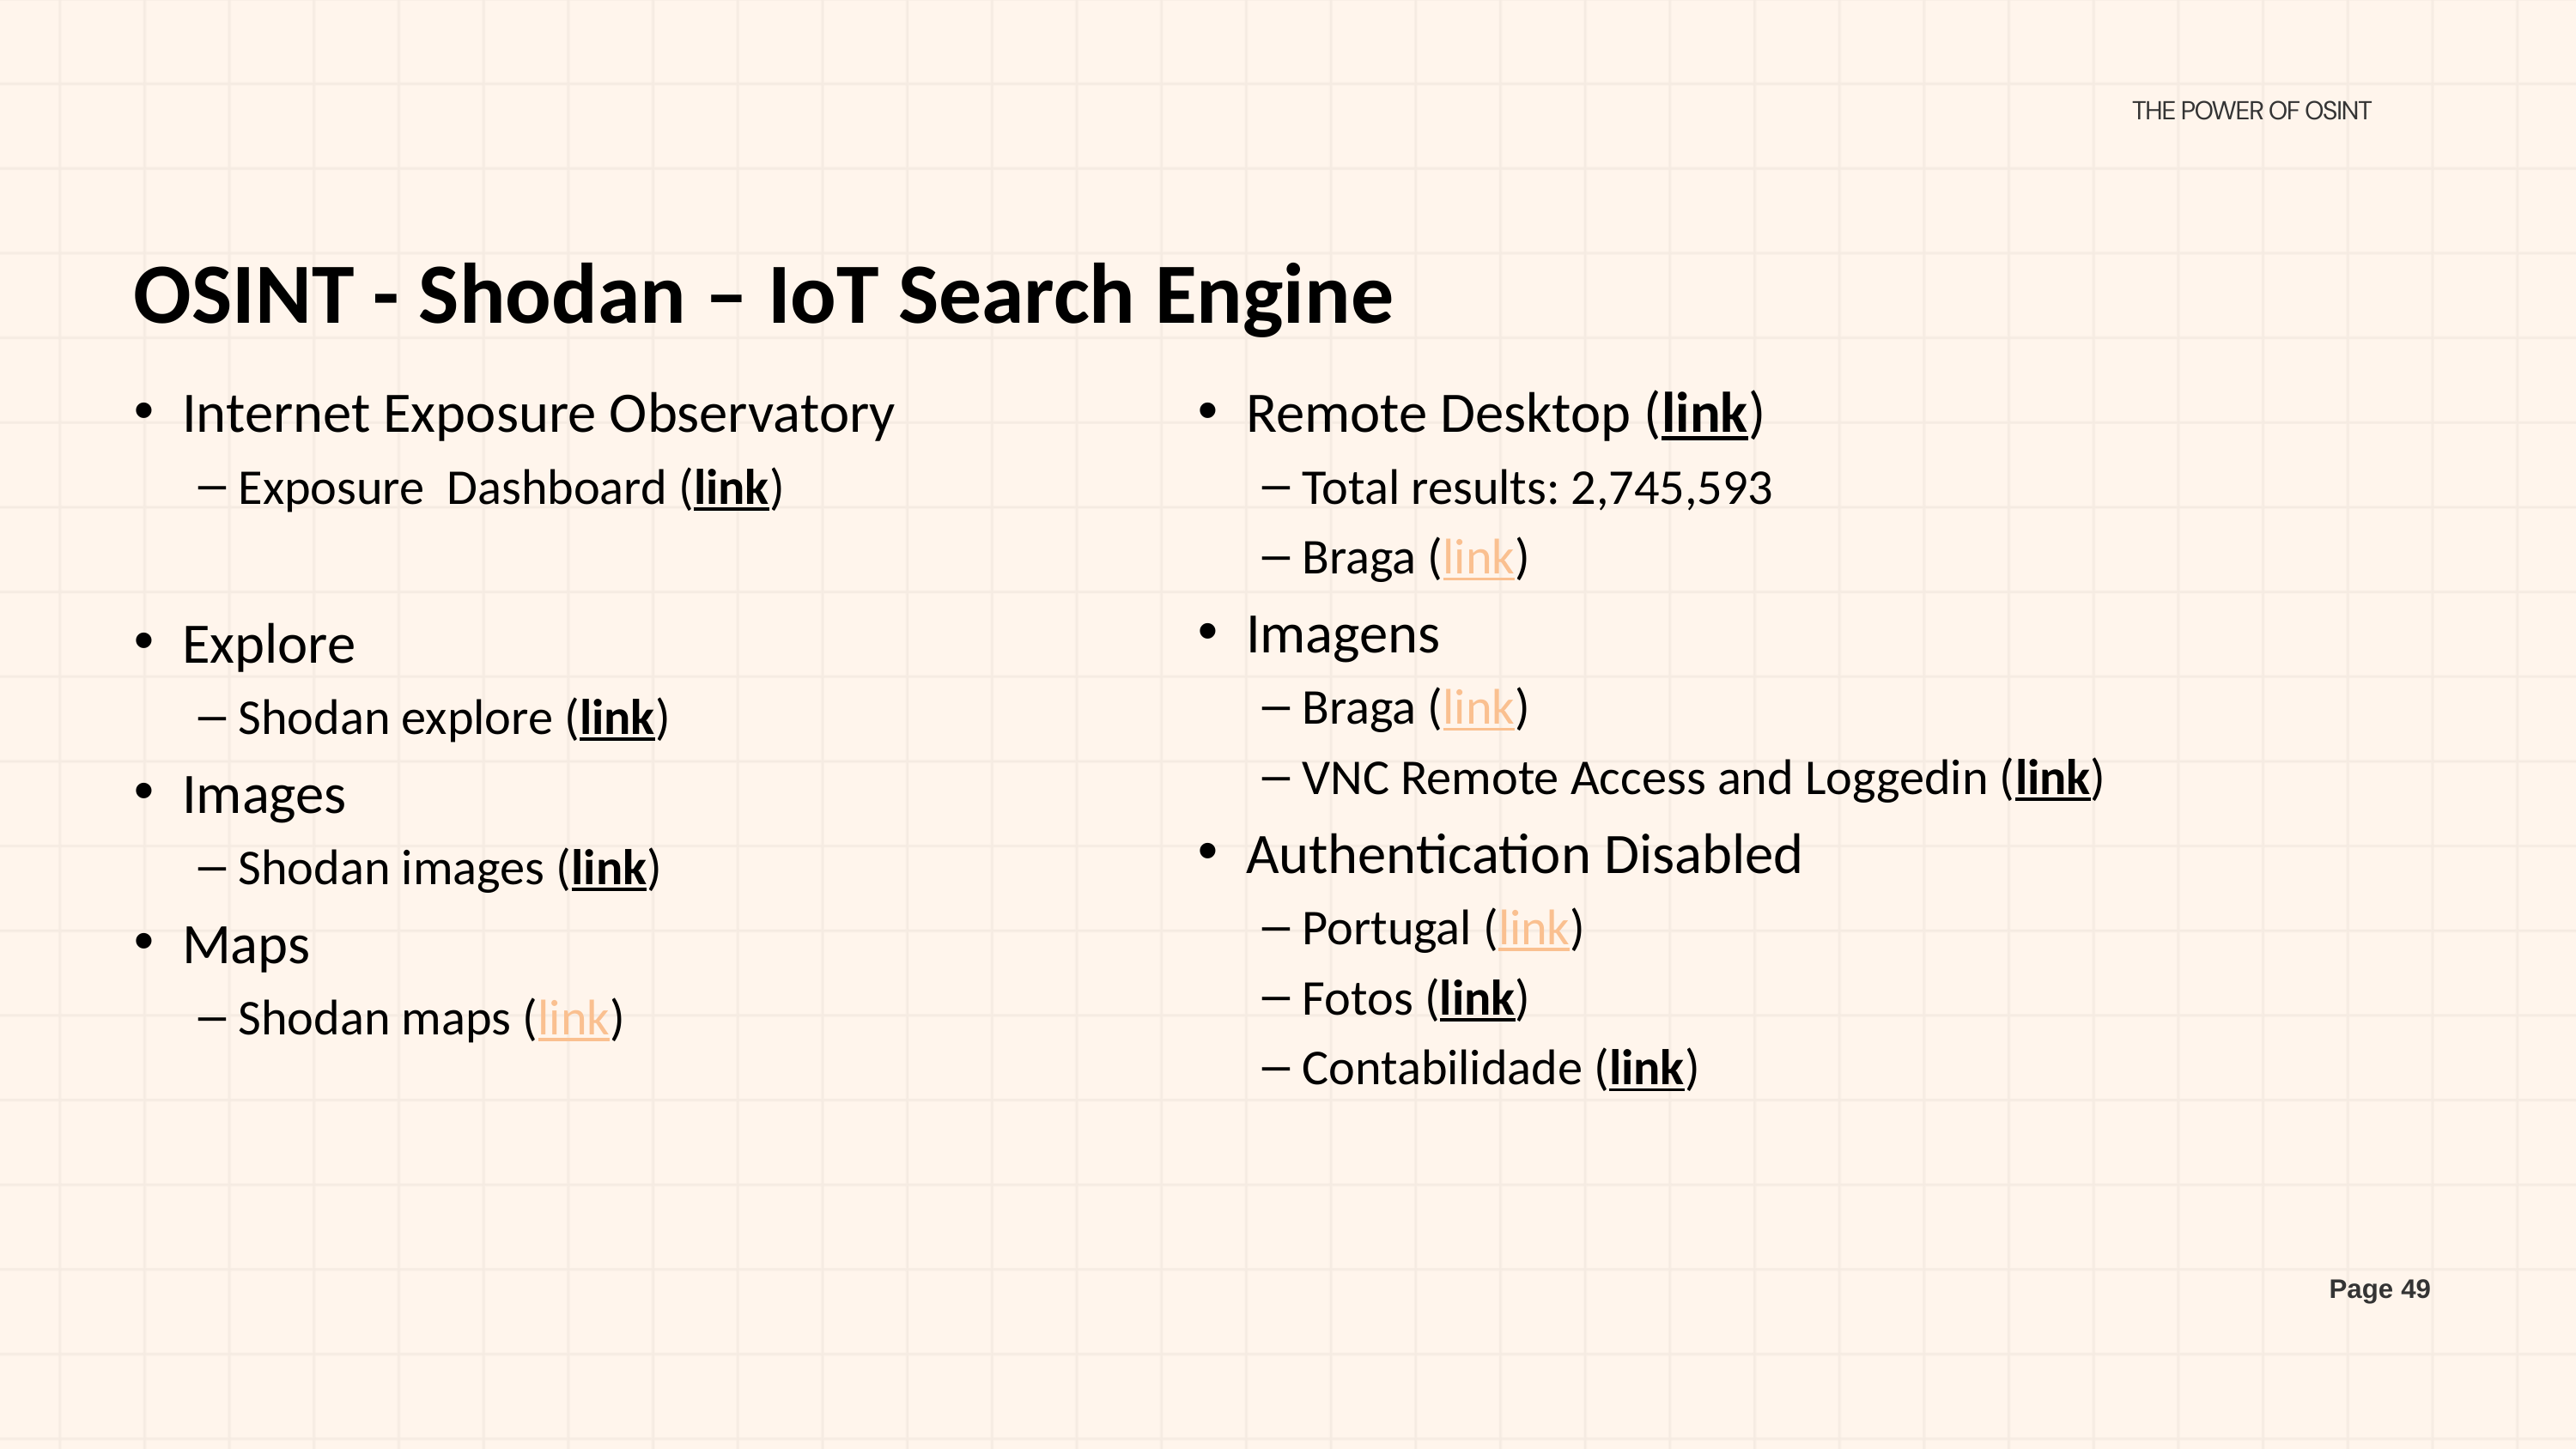

THE POWER OF OSINT
OSINT - Shodan – IoT Search Engine
Internet Exposure Observatory
Exposure  Dashboard (link)

Explore
Shodan explore (link)
Images
Shodan images (link)
Maps
Shodan maps (link)
Remote Desktop (link)
Total results: 2,745,593
Braga (link)
Imagens
Braga (link)
VNC Remote Access and Loggedin (link)
Authentication Disabled
Portugal (link)
Fotos (link)
Contabilidade (link)
Page 49